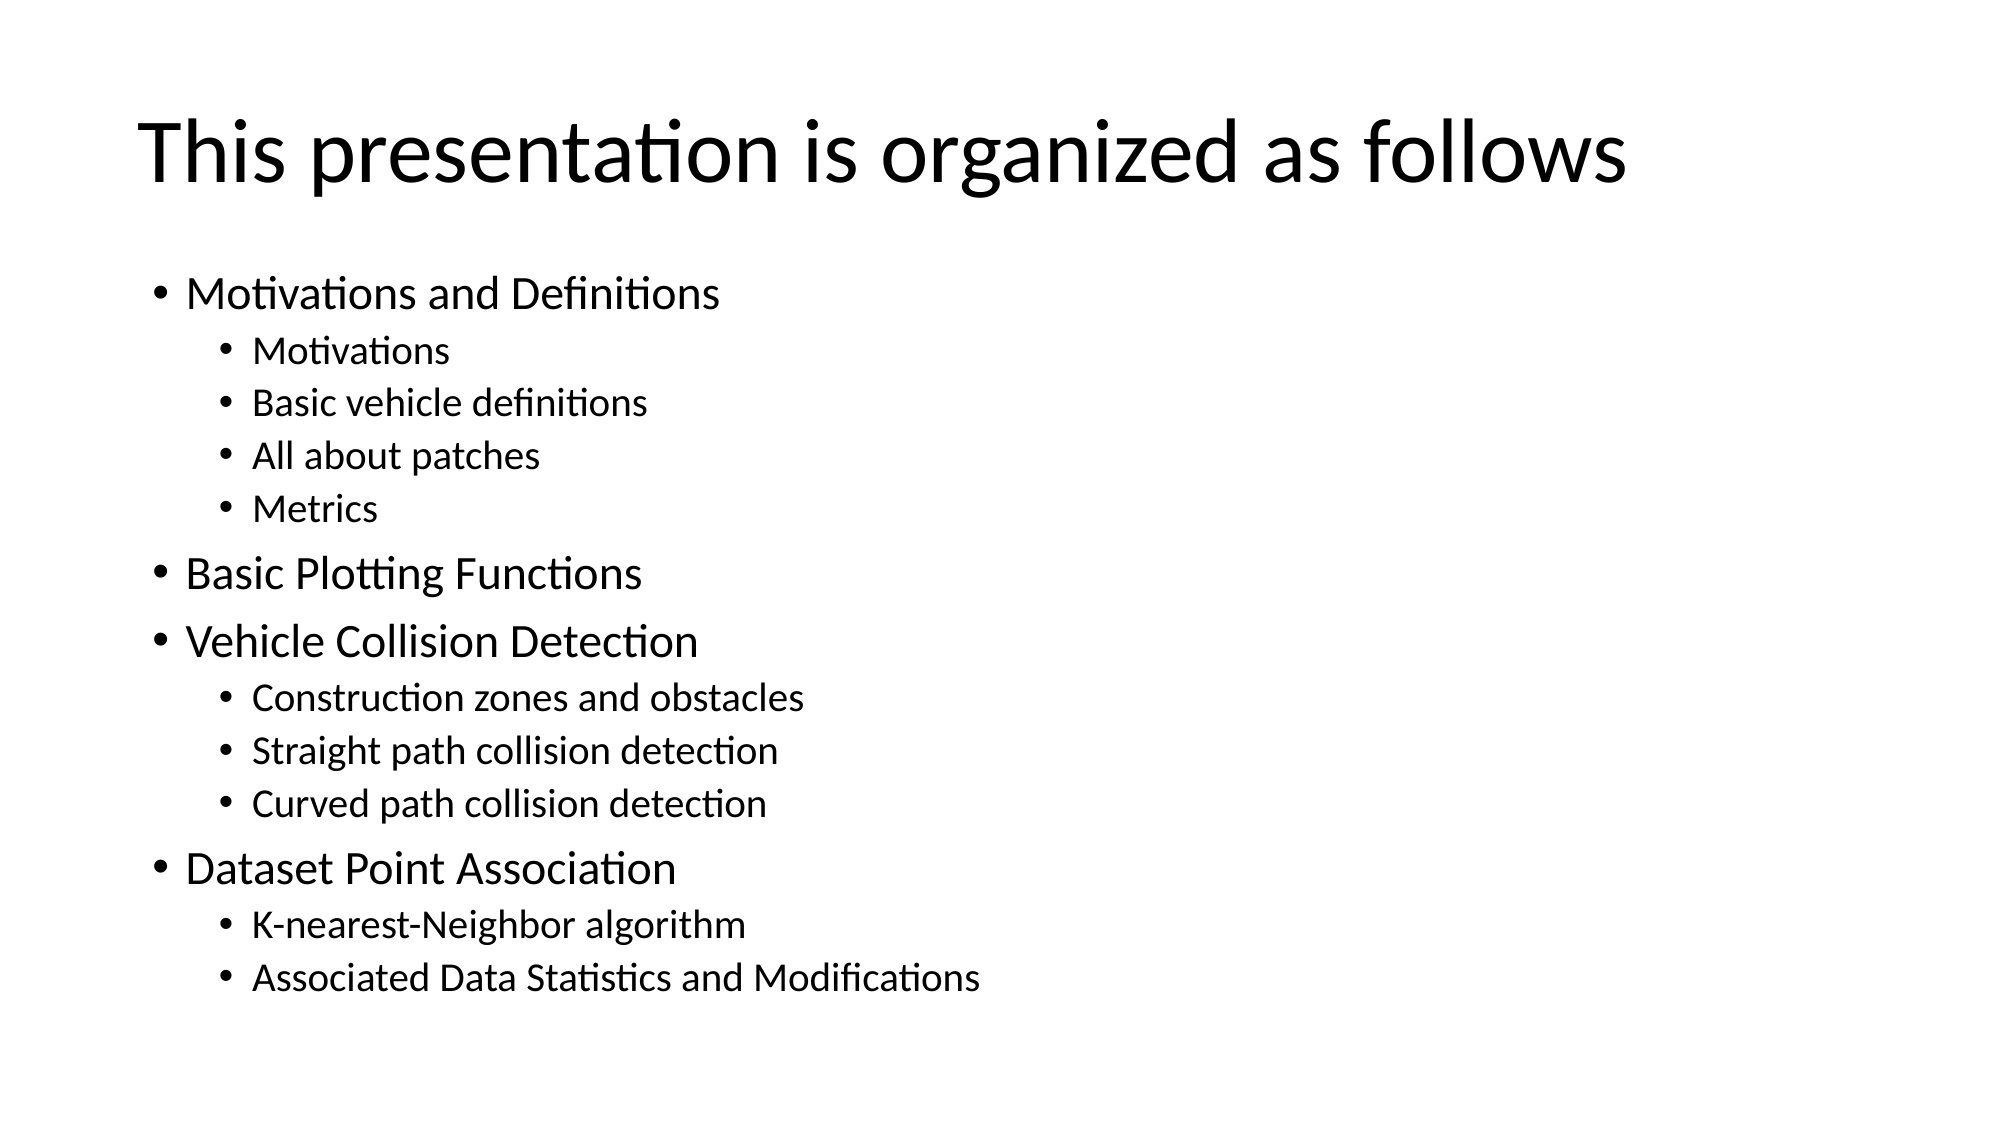

# This presentation is organized as follows
Motivations and Definitions
Motivations
Basic vehicle definitions
All about patches
Metrics
Basic Plotting Functions
Vehicle Collision Detection
Construction zones and obstacles
Straight path collision detection
Curved path collision detection
Dataset Point Association
K-nearest-Neighbor algorithm
Associated Data Statistics and Modifications